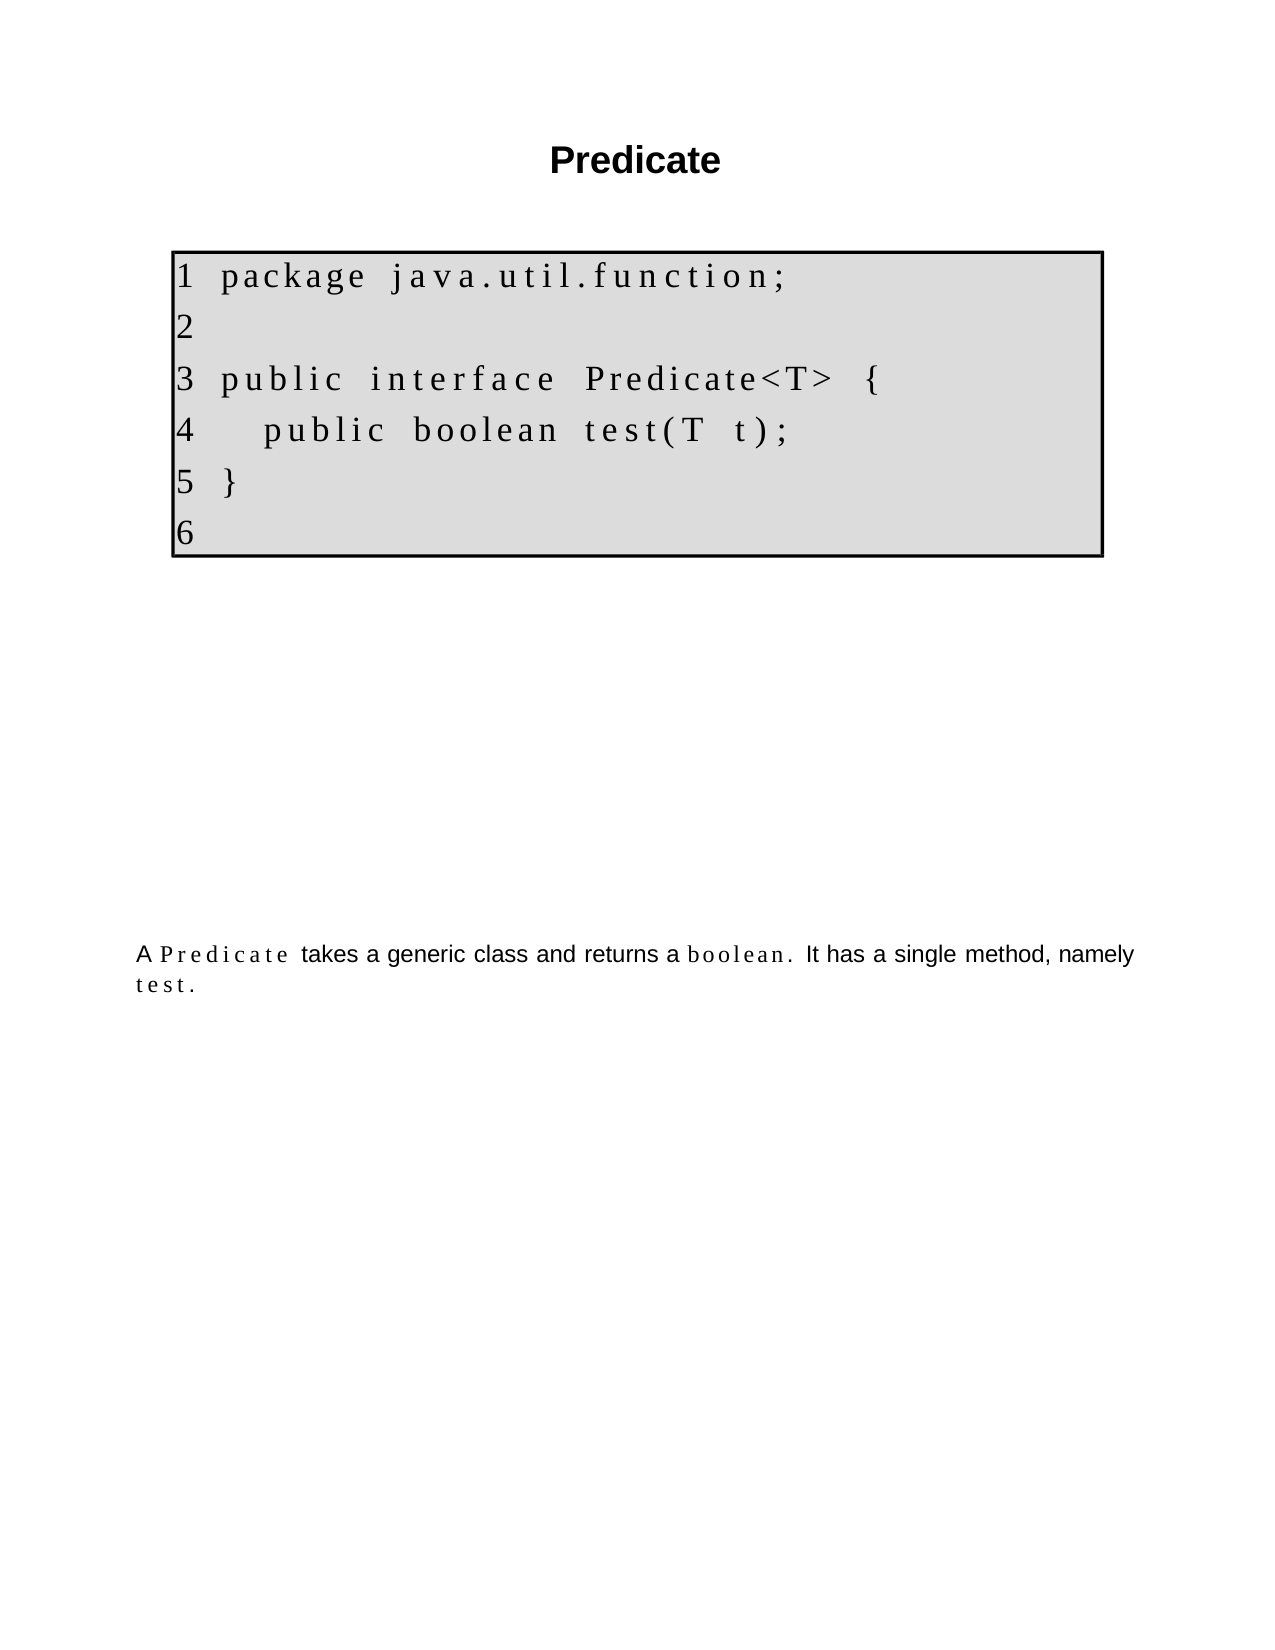

Predicate

1	package	java.util.function;
2
3	public	interface	Predicate<T>	{
4	public	boolean	test(T	t);
5	}
6

A Predicate takes a generic class and returns a boolean. It has a single method, namely
test.